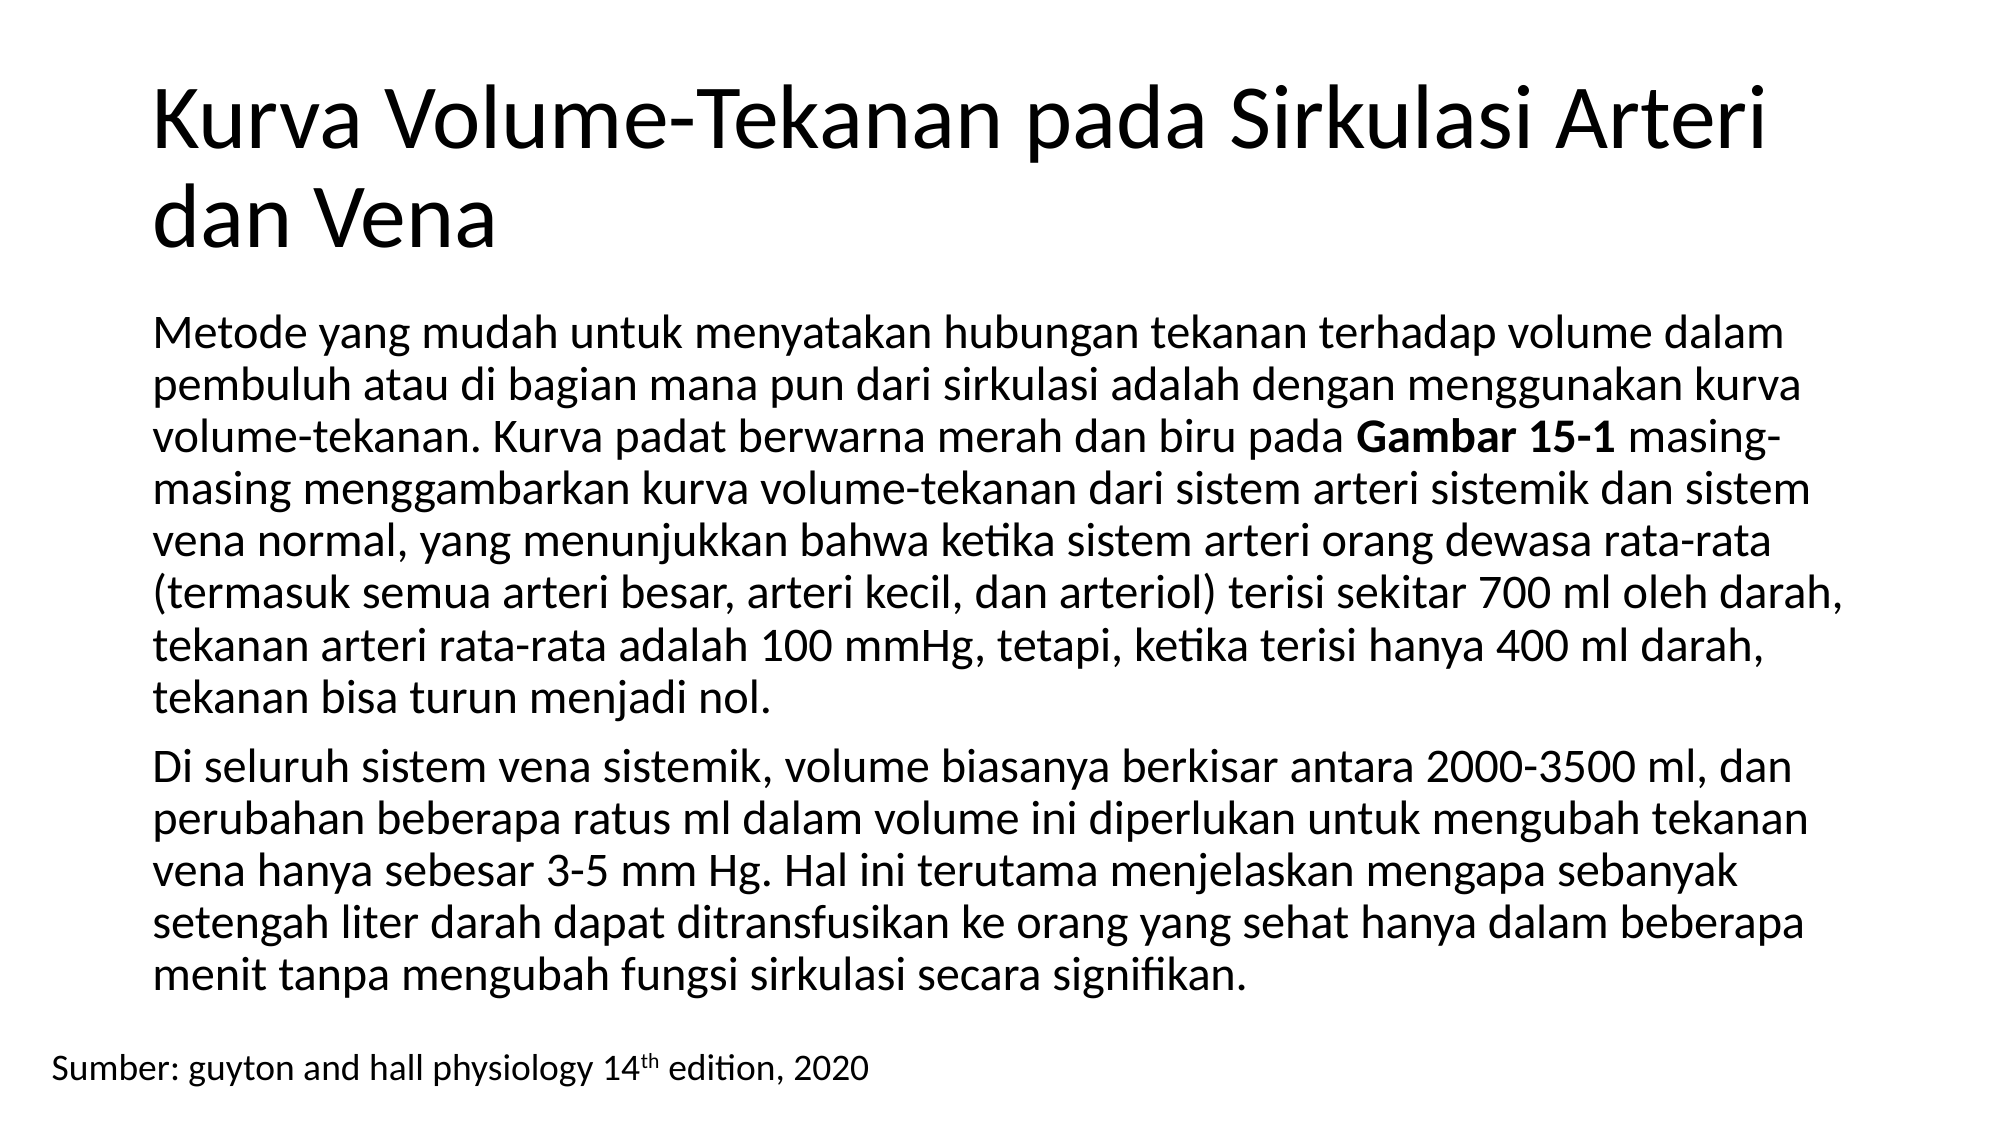

# Kurva Volume-Tekanan pada Sirkulasi Arteri dan Vena
Metode yang mudah untuk menyatakan hubungan tekanan terhadap volume dalam pembuluh atau di bagian mana pun dari sirkulasi adalah dengan menggunakan kurva volume-tekanan. Kurva padat berwarna merah dan biru pada Gambar 15-1 masing-masing menggambarkan kurva volume-tekanan dari sistem arteri sistemik dan sistem vena normal, yang menunjukkan bahwa ketika sistem arteri orang dewasa rata-rata (termasuk semua arteri besar, arteri kecil, dan arteriol) terisi sekitar 700 ml oleh darah, tekanan arteri rata-rata adalah 100 mmHg, tetapi, ketika terisi hanya 400 ml darah, tekanan bisa turun menjadi nol.
Di seluruh sistem vena sistemik, volume biasanya berkisar antara 2000-3500 ml, dan perubahan beberapa ratus ml dalam volume ini diperlukan untuk mengubah tekanan vena hanya sebesar 3-5 mm Hg. Hal ini terutama menjelaskan mengapa sebanyak setengah liter darah dapat ditransfusikan ke orang yang sehat hanya dalam beberapa menit tanpa mengubah fungsi sirkulasi secara signifikan.
Sumber: guyton and hall physiology 14th edition, 2020